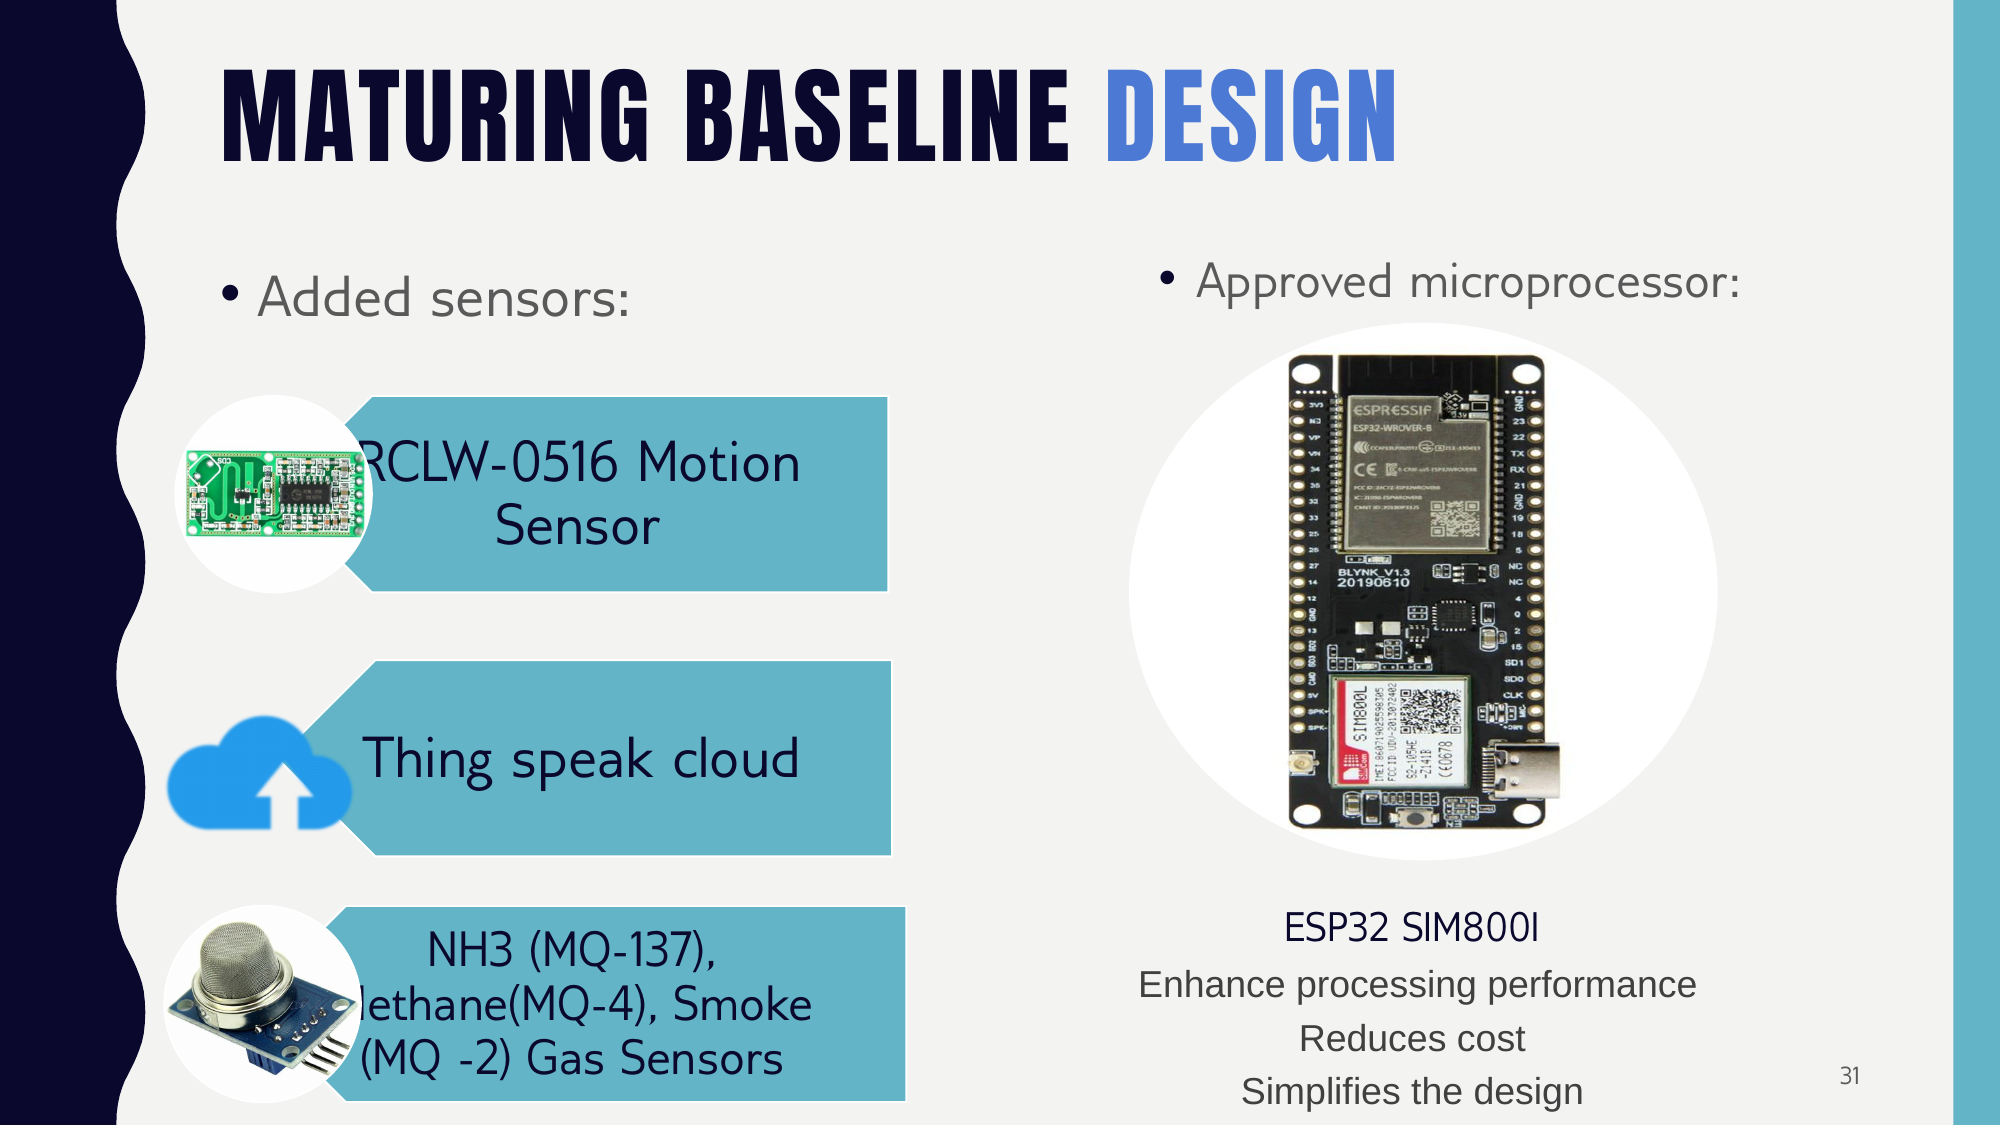

# Maturing baseline design
Approved microprocessor:
Added sensors:

ESP32 SIM800l
 Enhance processing performance
Reduces cost
Simplifies the design

RCLW-0516 Motion Sensor
Thing speak cloud
NH3 (MQ-137), Methane(MQ-4), Smoke (MQ -2) Gas Sensors
31